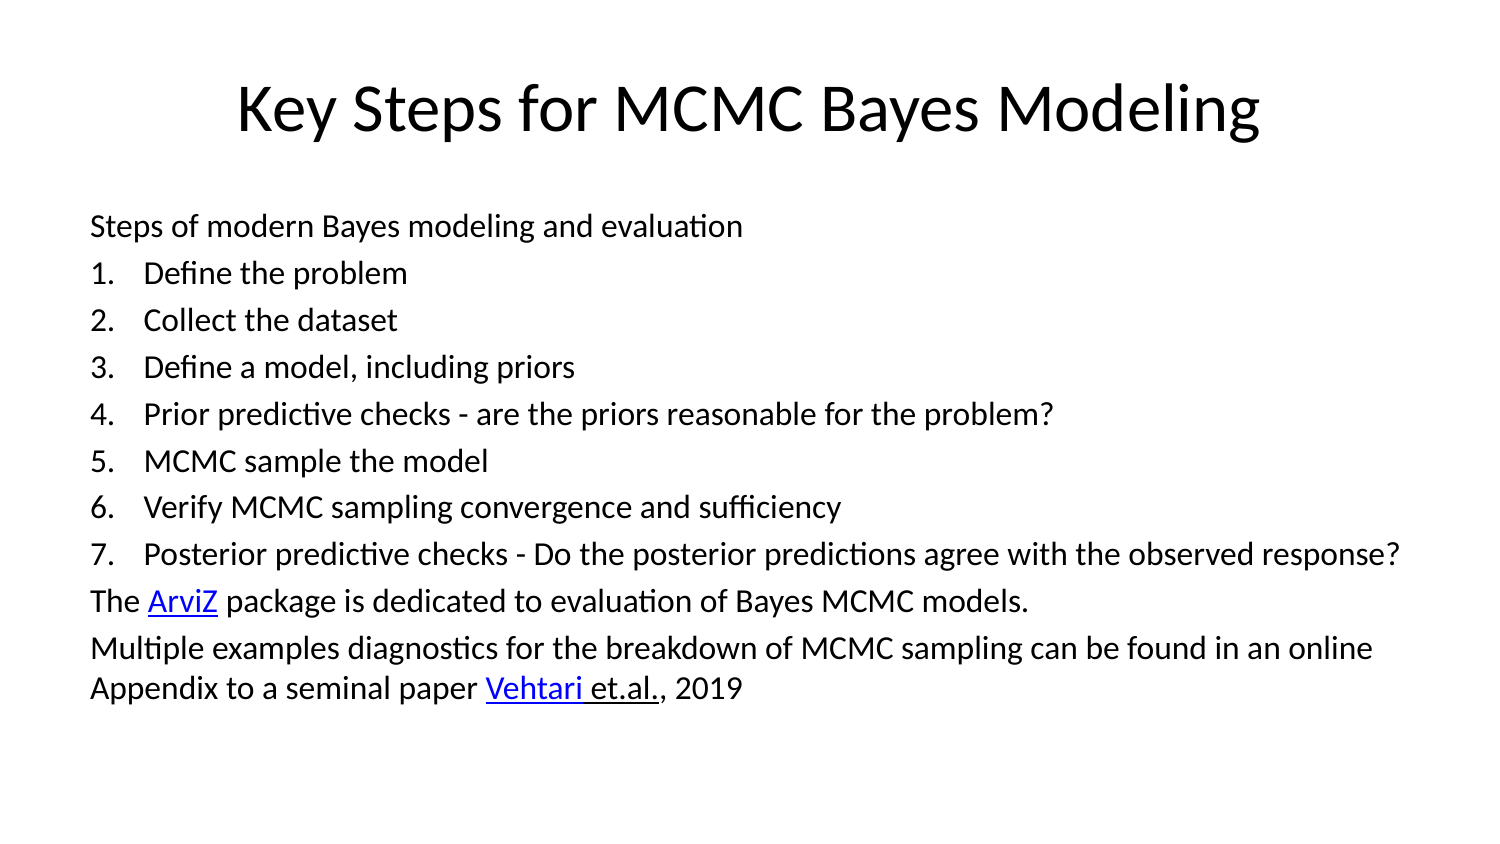

# Key Steps for MCMC Bayes Modeling
Steps of modern Bayes modeling and evaluation
Define the problem
Collect the dataset
Define a model, including priors
Prior predictive checks - are the priors reasonable for the problem?
MCMC sample the model
Verify MCMC sampling convergence and sufficiency
Posterior predictive checks - Do the posterior predictions agree with the observed response?
The ArviZ package is dedicated to evaluation of Bayes MCMC models.
Multiple examples diagnostics for the breakdown of MCMC sampling can be found in an online Appendix to a seminal paper Vehtari et.al., 2019